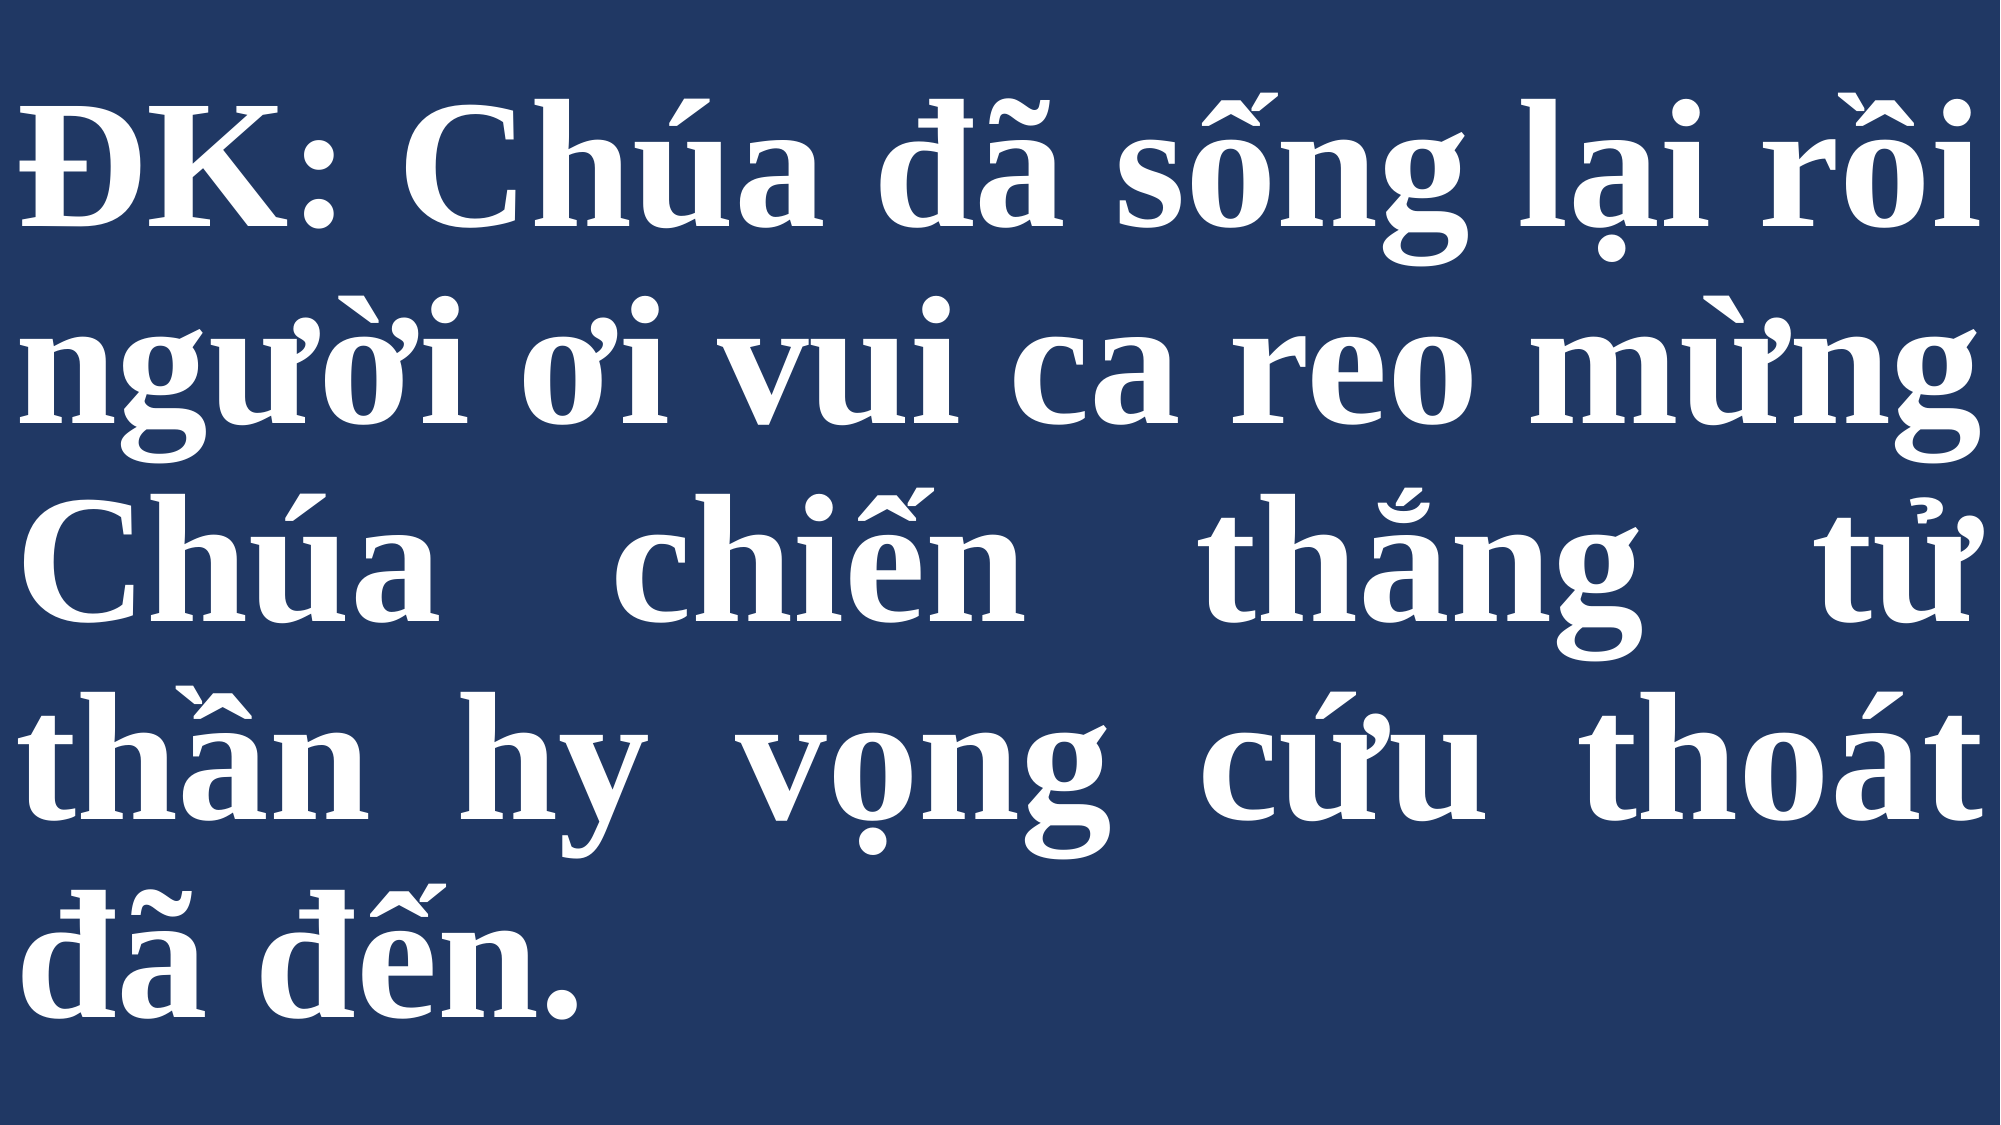

# ĐK: Chúa đã sống lại rồi người ơi vui ca reo mừng Chúa chiến thắng tử thần hy vọng cứu thoát đã đến.